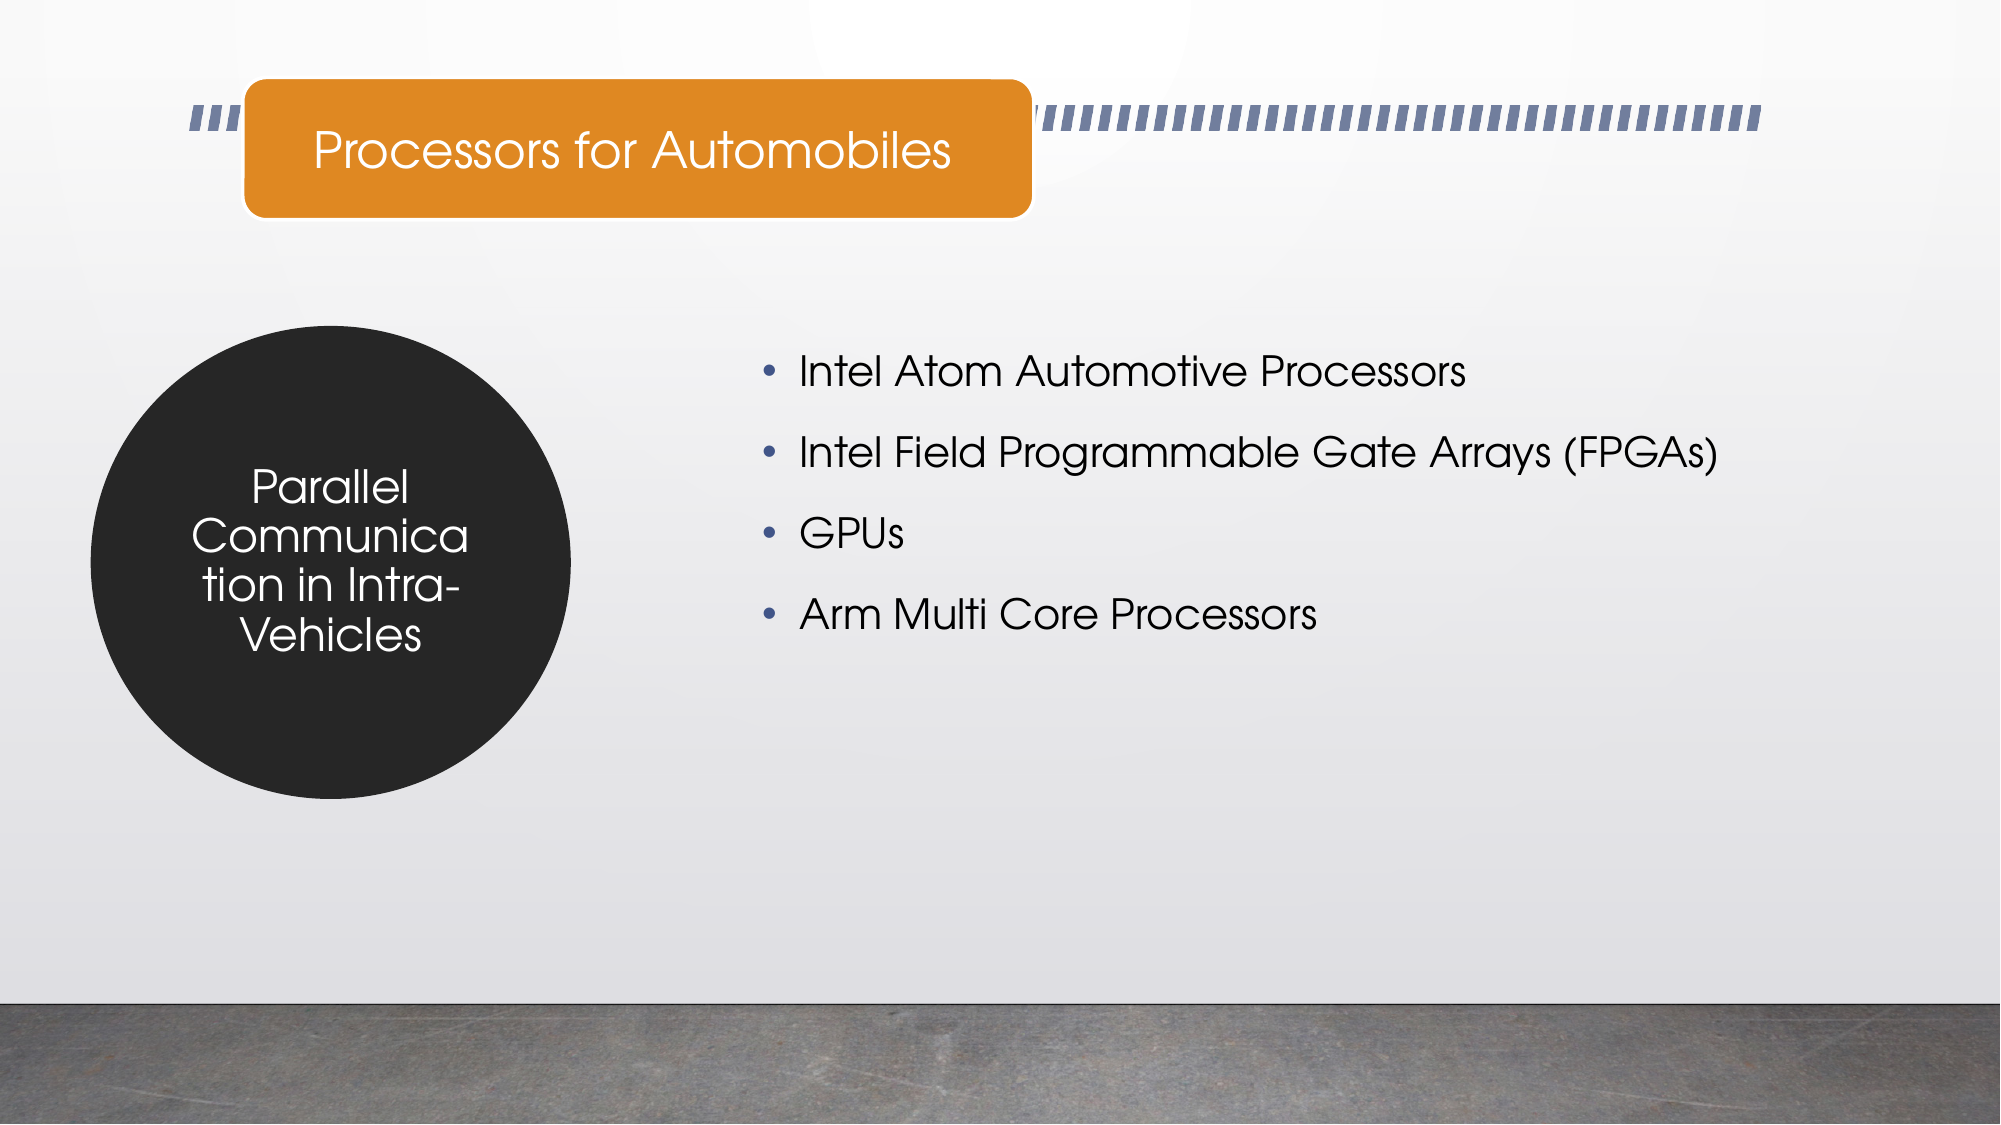

Processors for Automobiles
Intel Atom Automotive Processors
Intel Field Programmable Gate Arrays (FPGAs)
GPUs
Arm Multi Core Processors
Parallel Communication in Intra-Vehicles